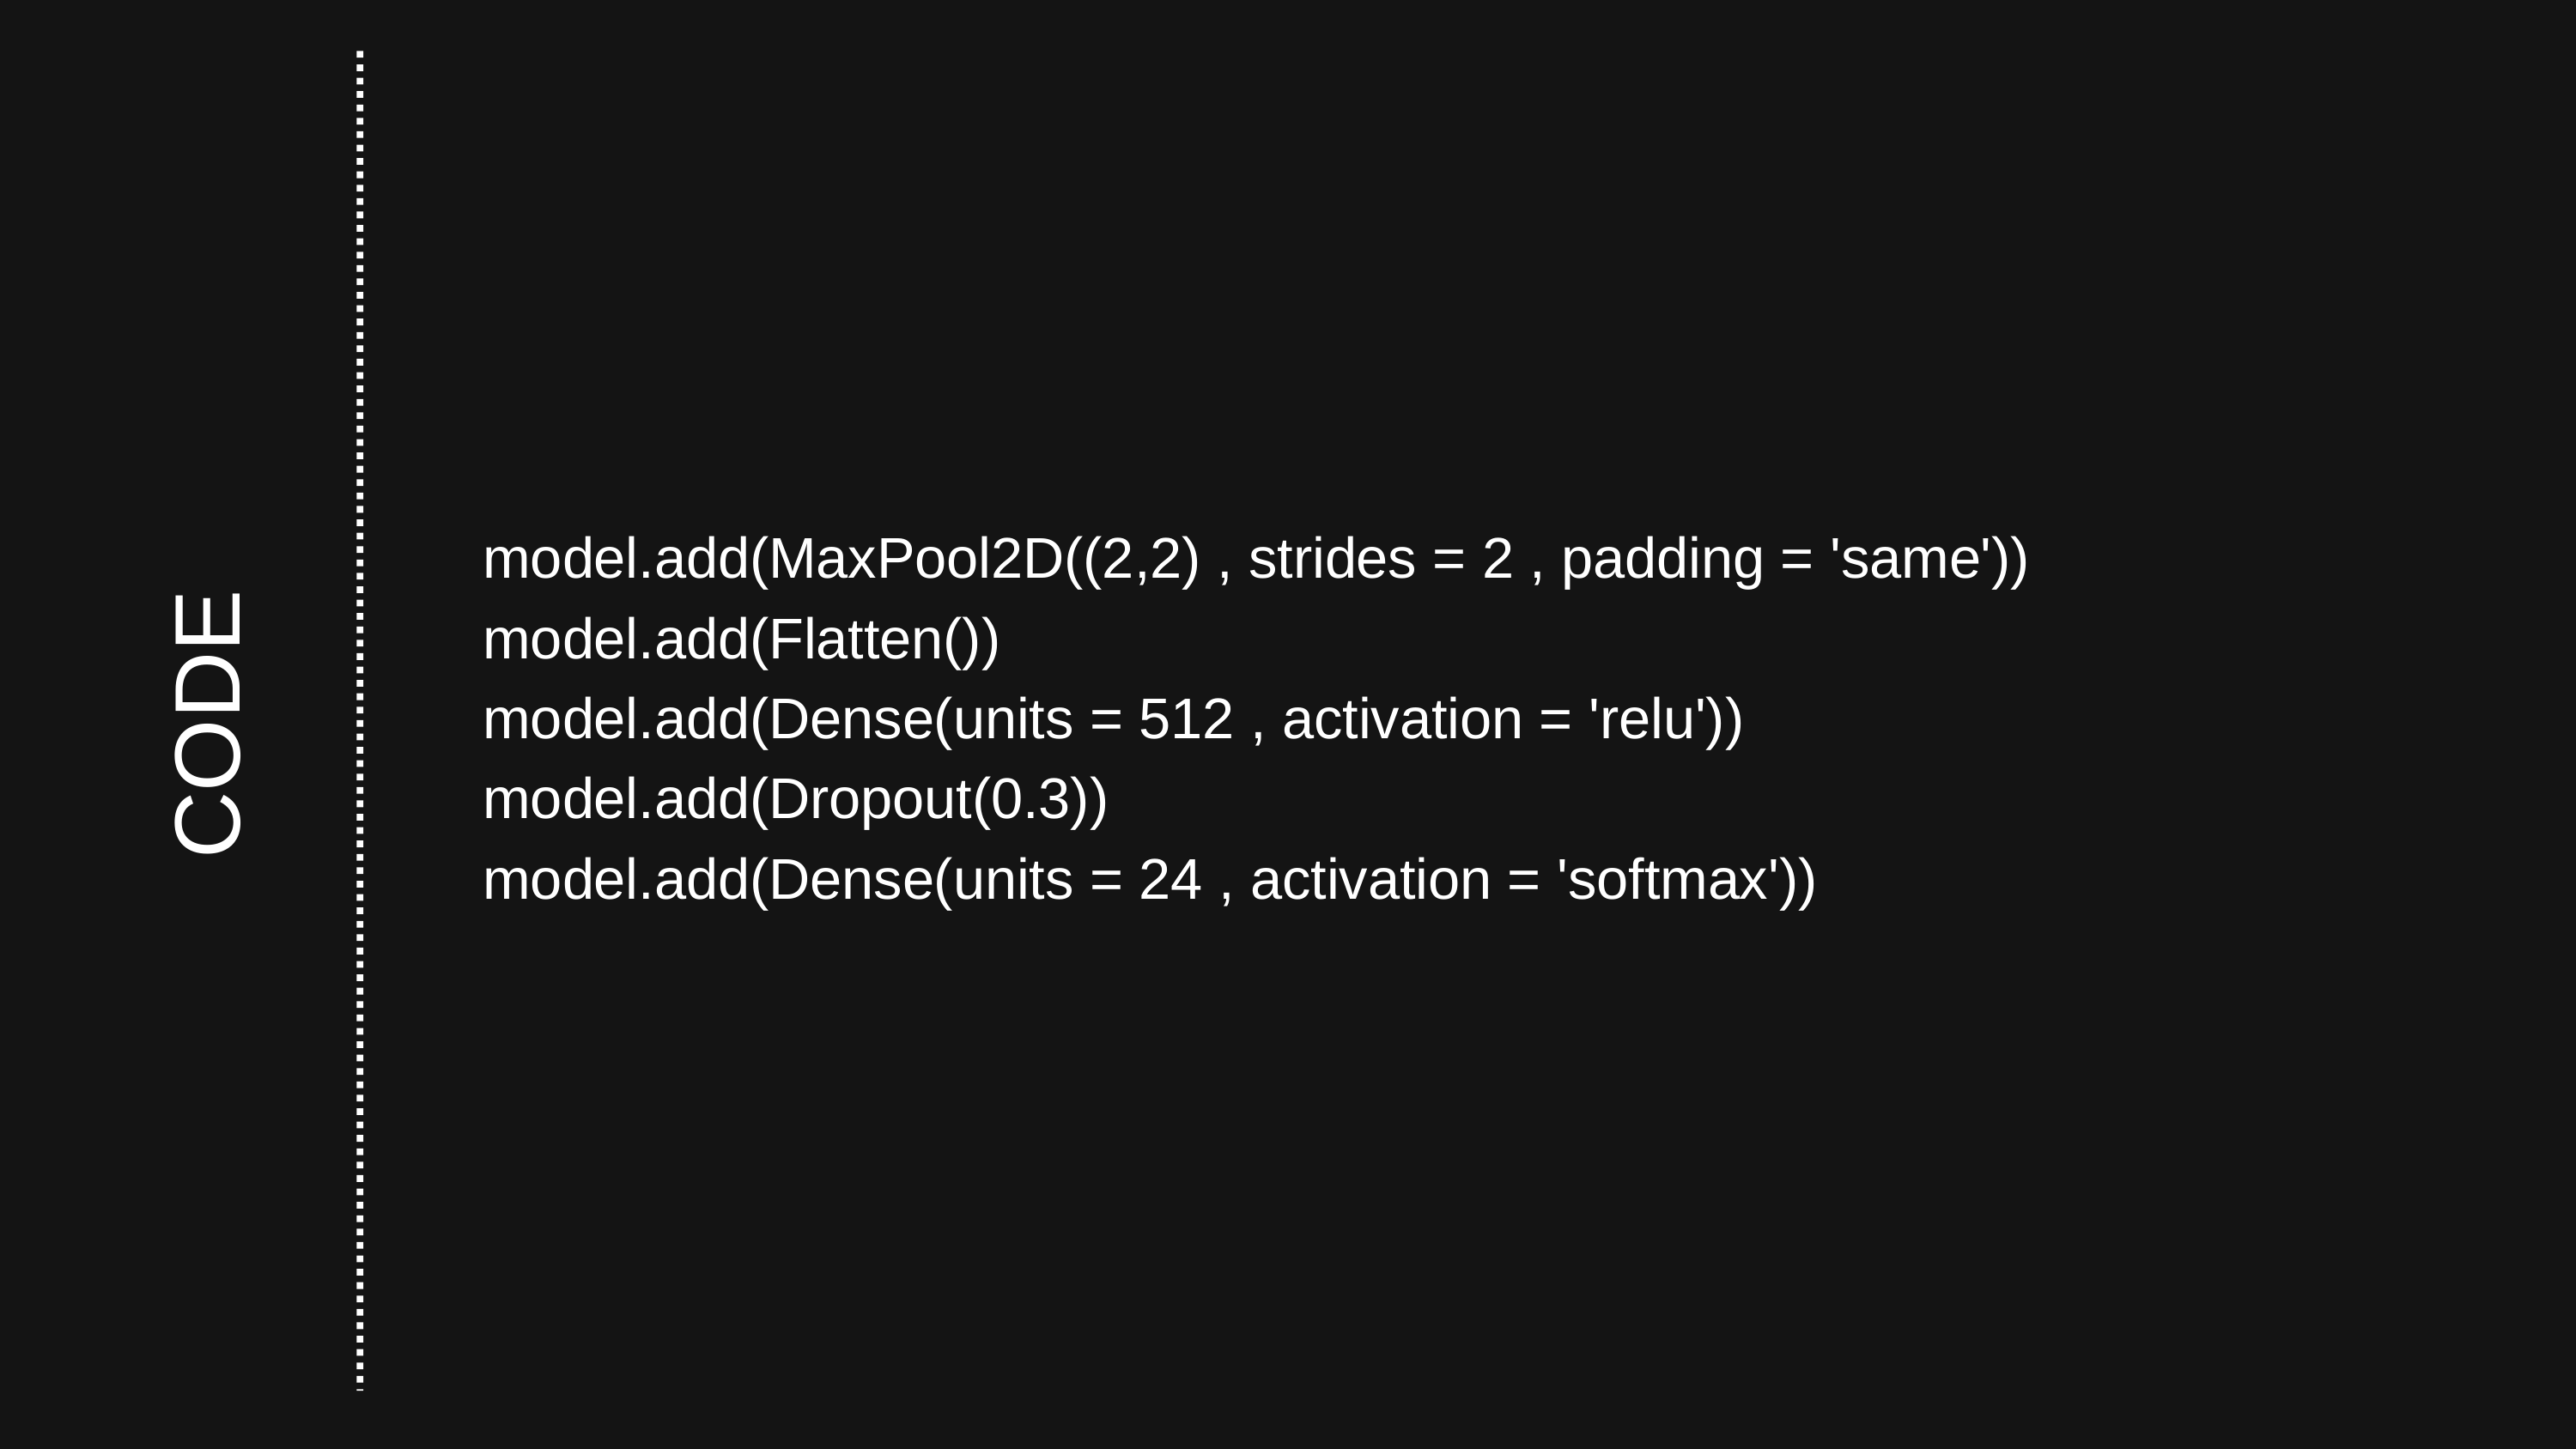

model.add(MaxPool2D((2,2) , strides = 2 , padding = 'same'))
model.add(Flatten())
model.add(Dense(units = 512 , activation = 'relu'))
model.add(Dropout(0.3))
model.add(Dense(units = 24 , activation = 'softmax'))

CODE